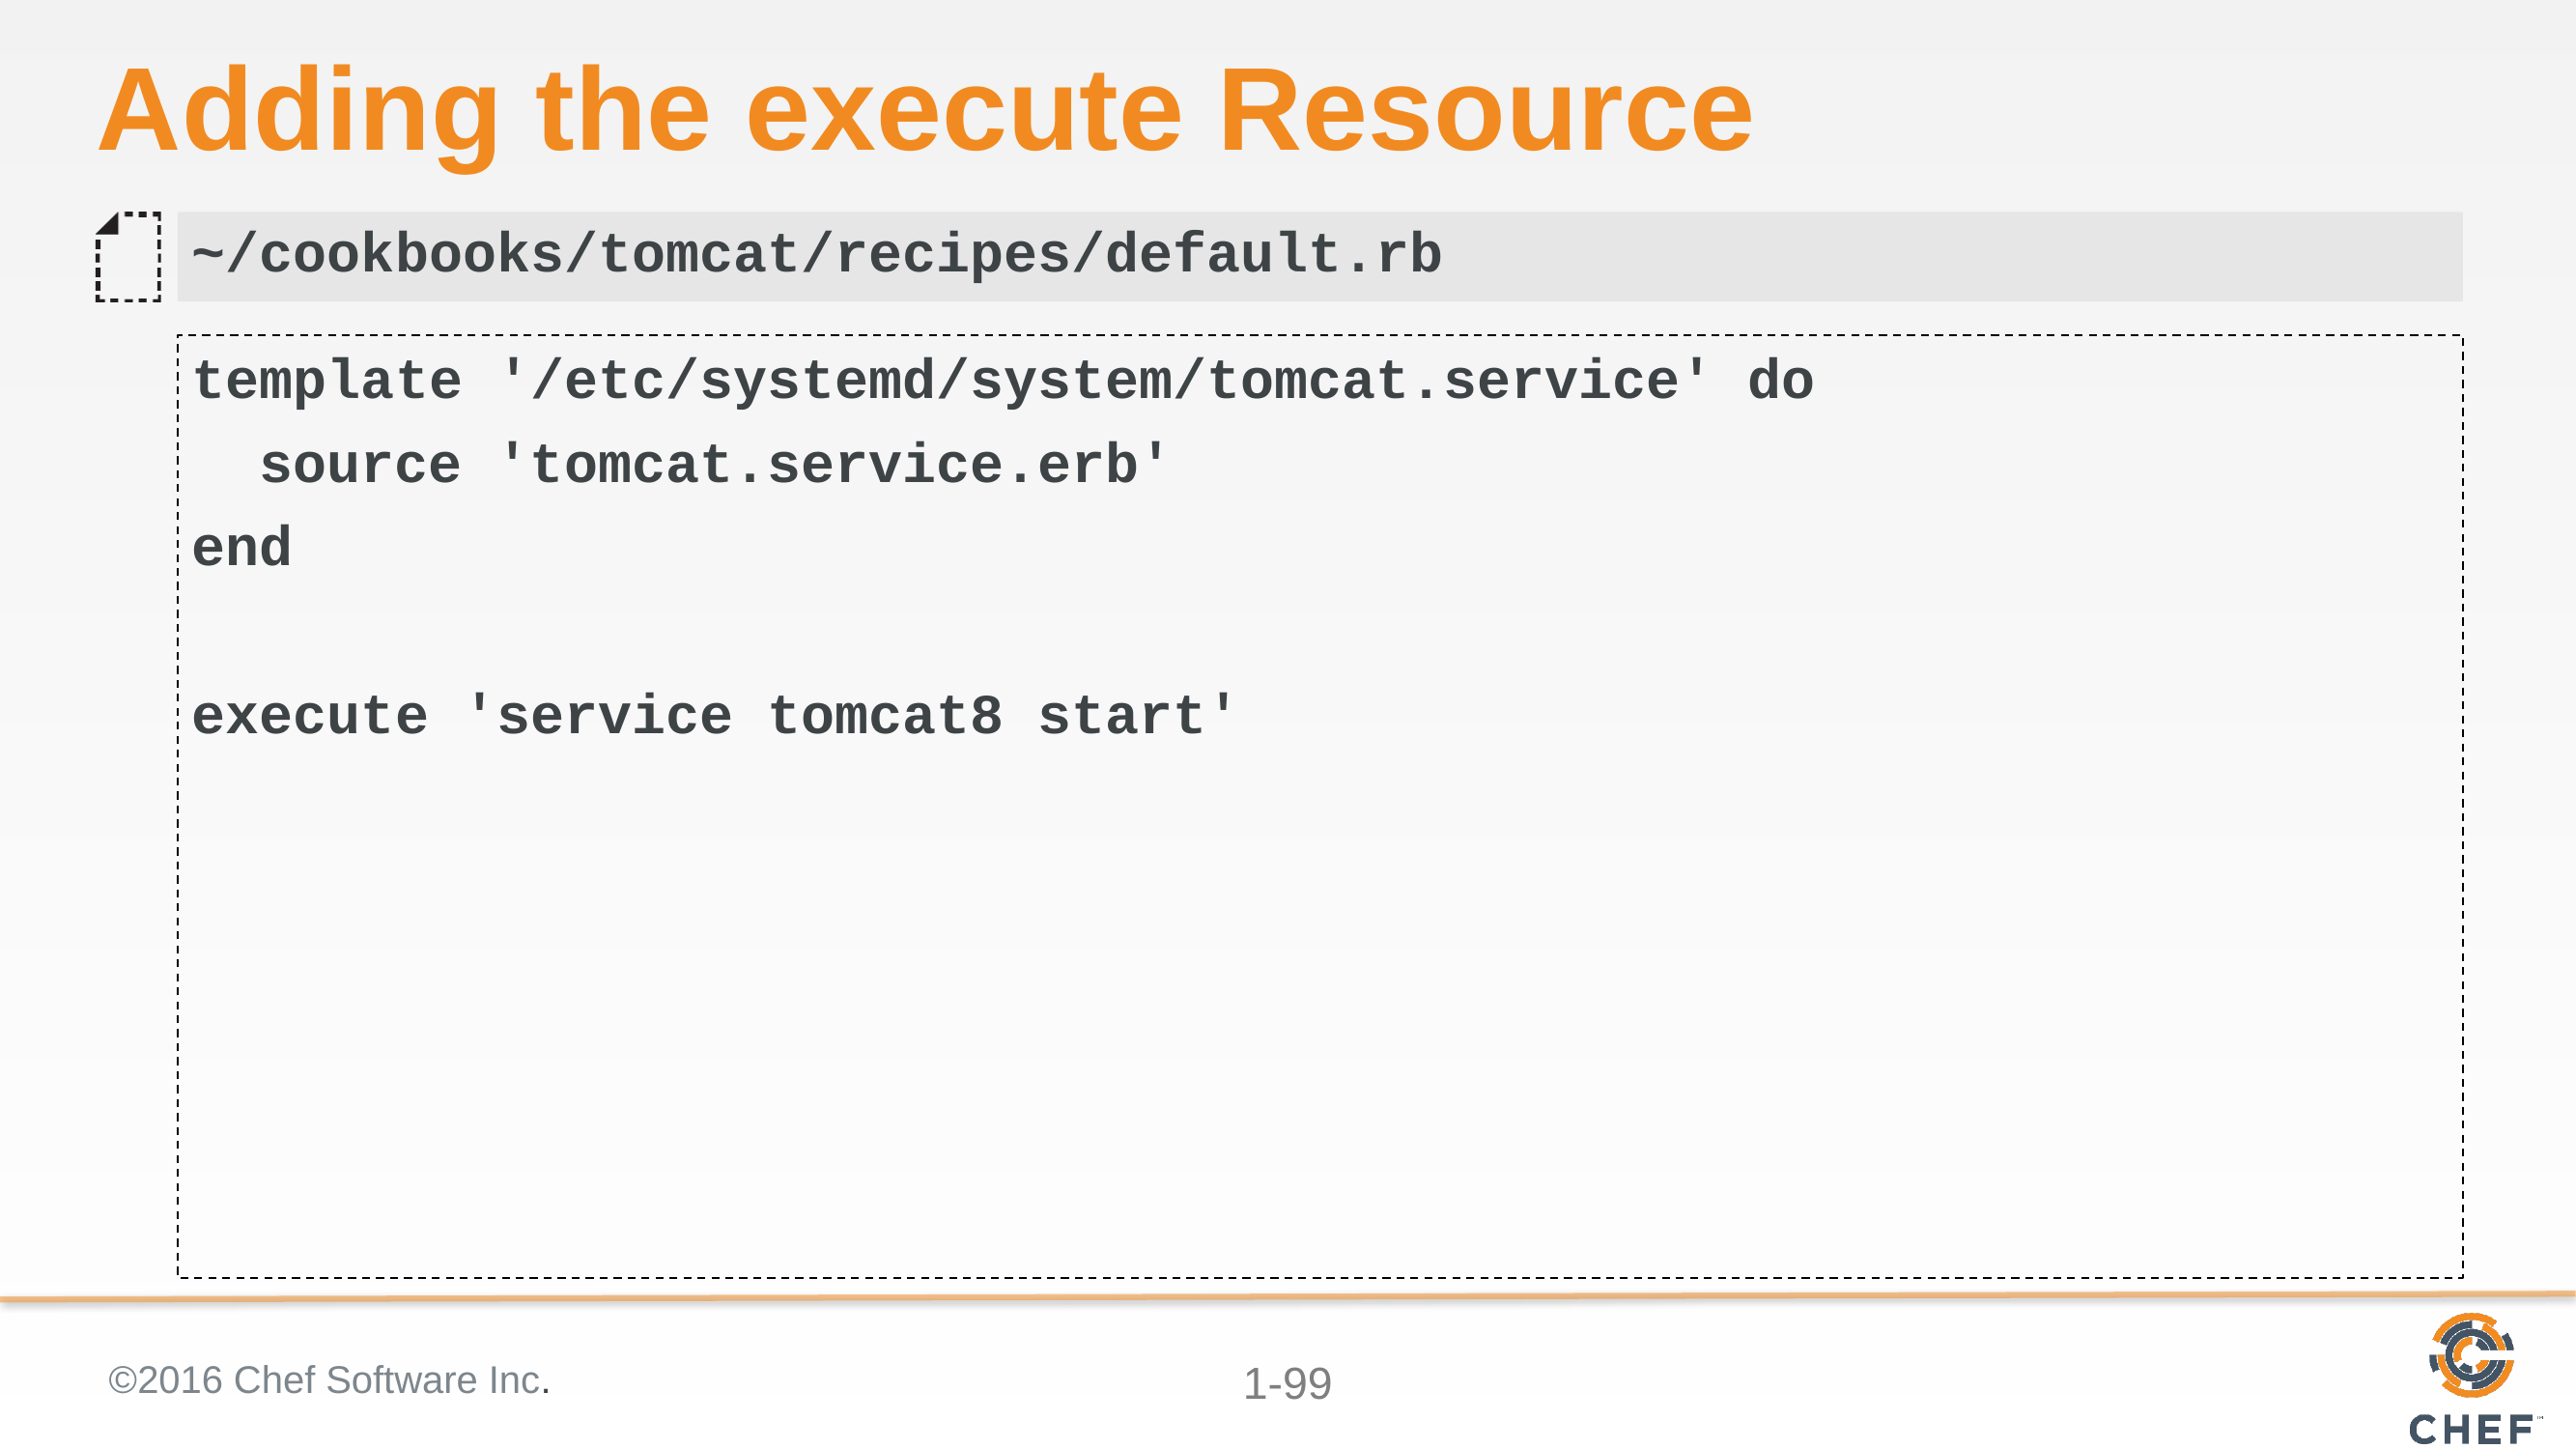

# Adding the execute Resource
~/cookbooks/tomcat/recipes/default.rb
template '/etc/systemd/system/tomcat.service' do
  source 'tomcat.service.erb'
end

execute 'service tomcat8 start'